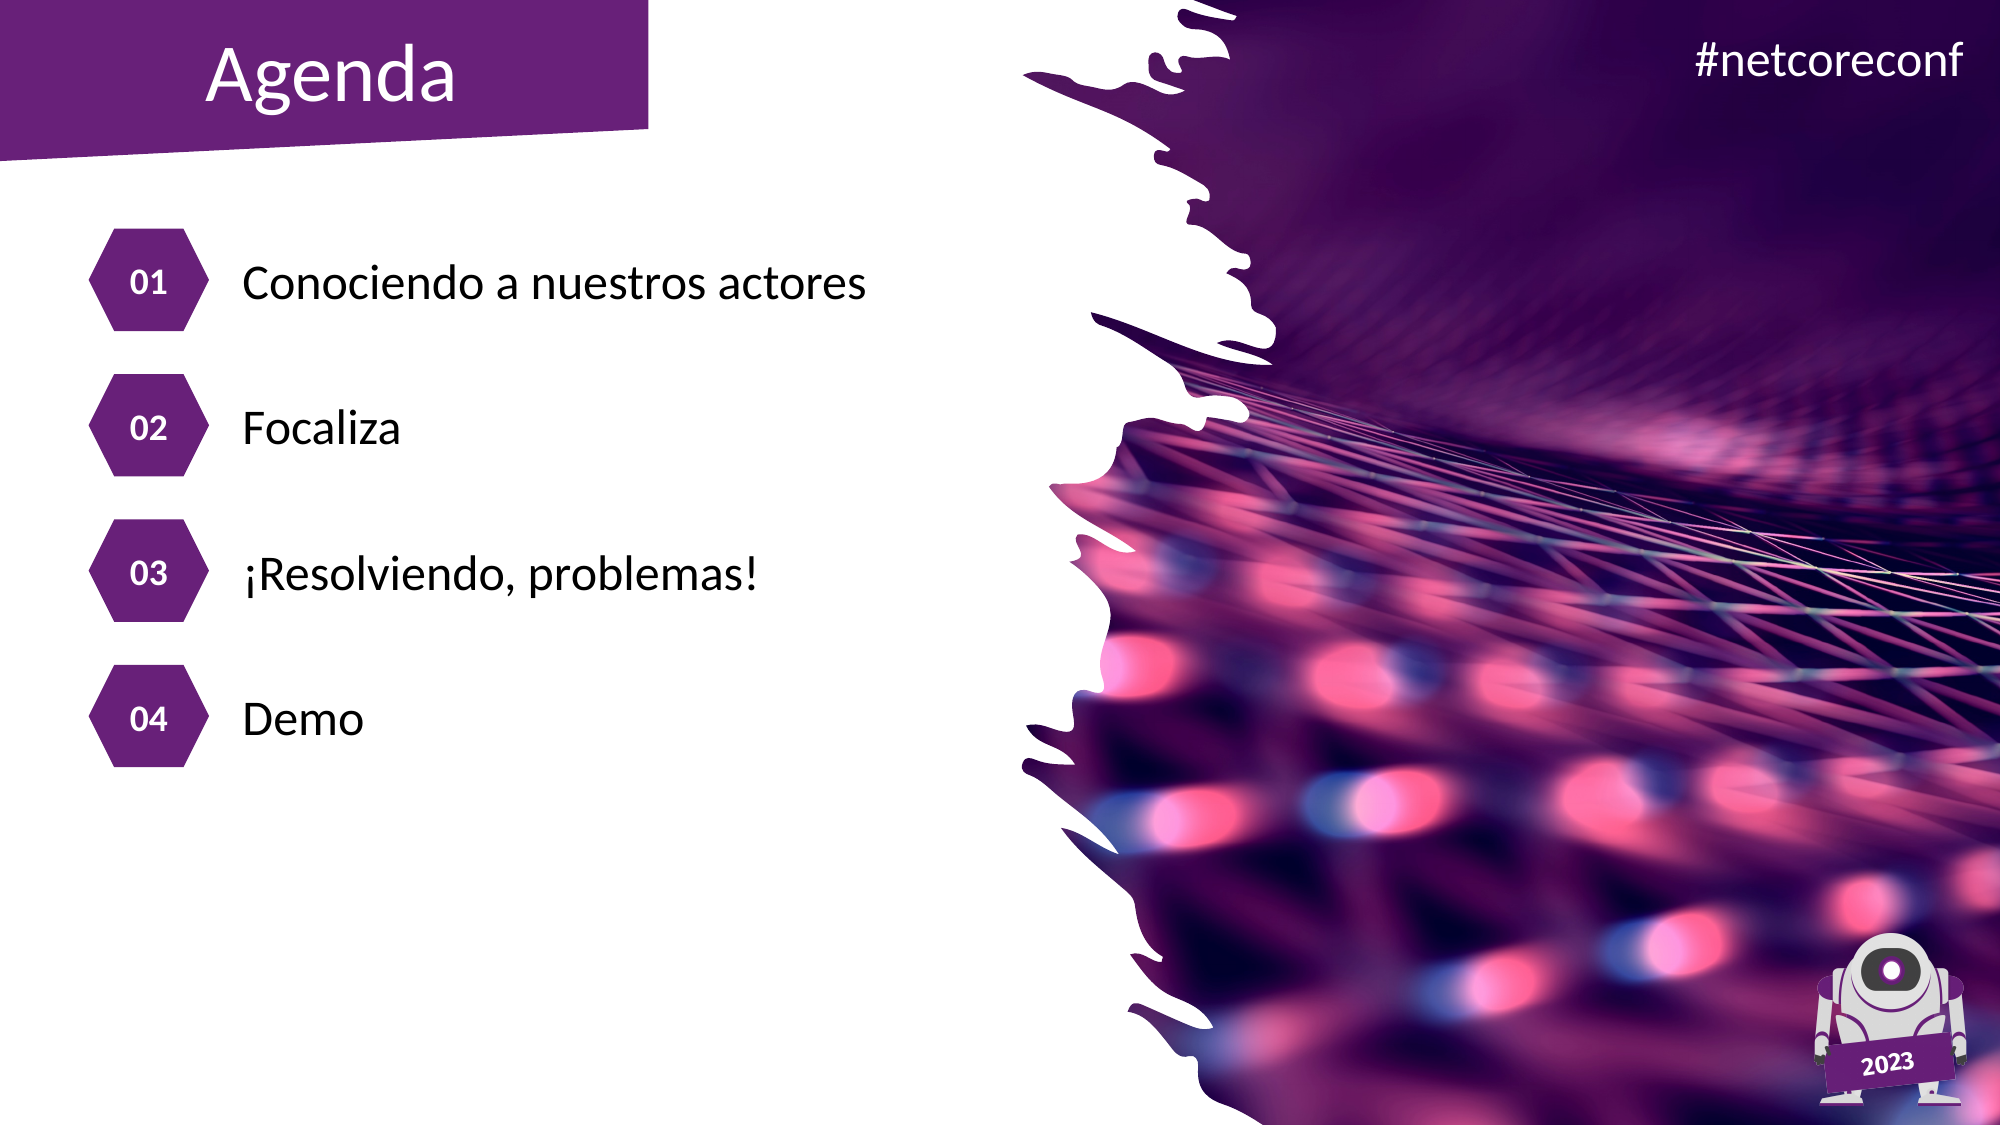

Agenda
01
Conociendo a nuestros actores
02
Focaliza
03
¡Resolviendo, problemas!
04
Demo